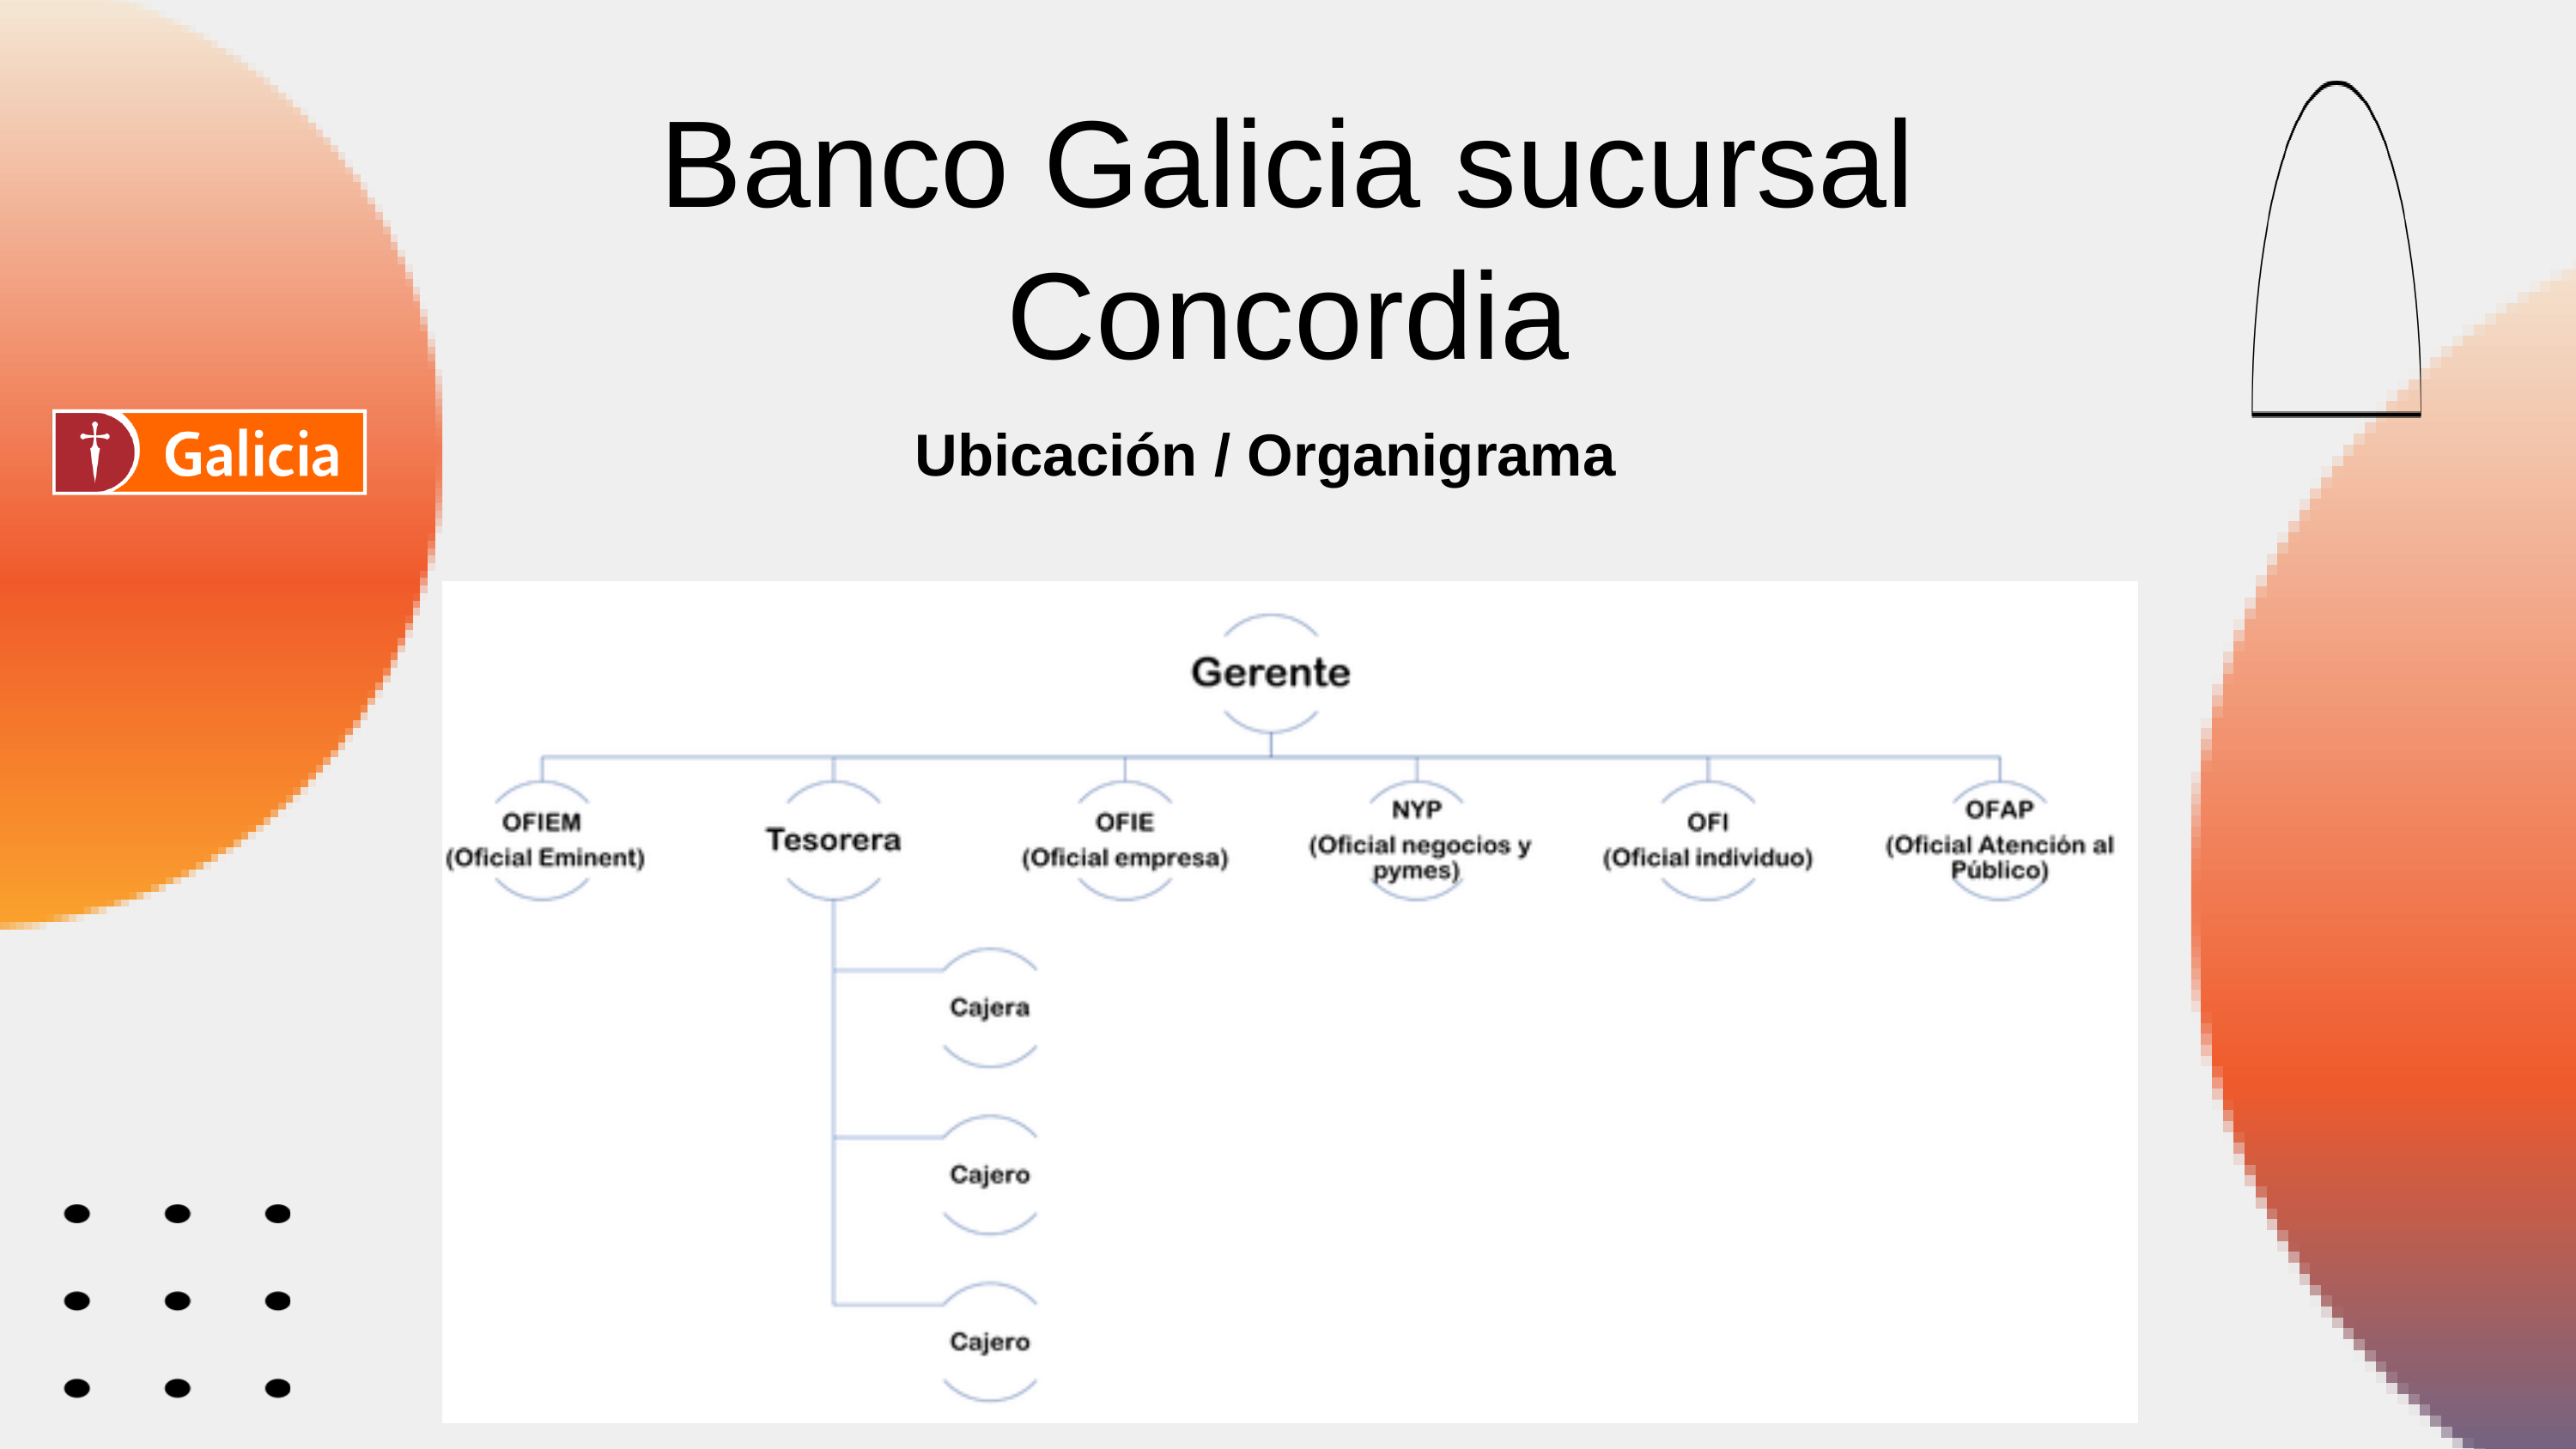

Banco Galicia sucursal Concordia

Ubicación / Organigrama